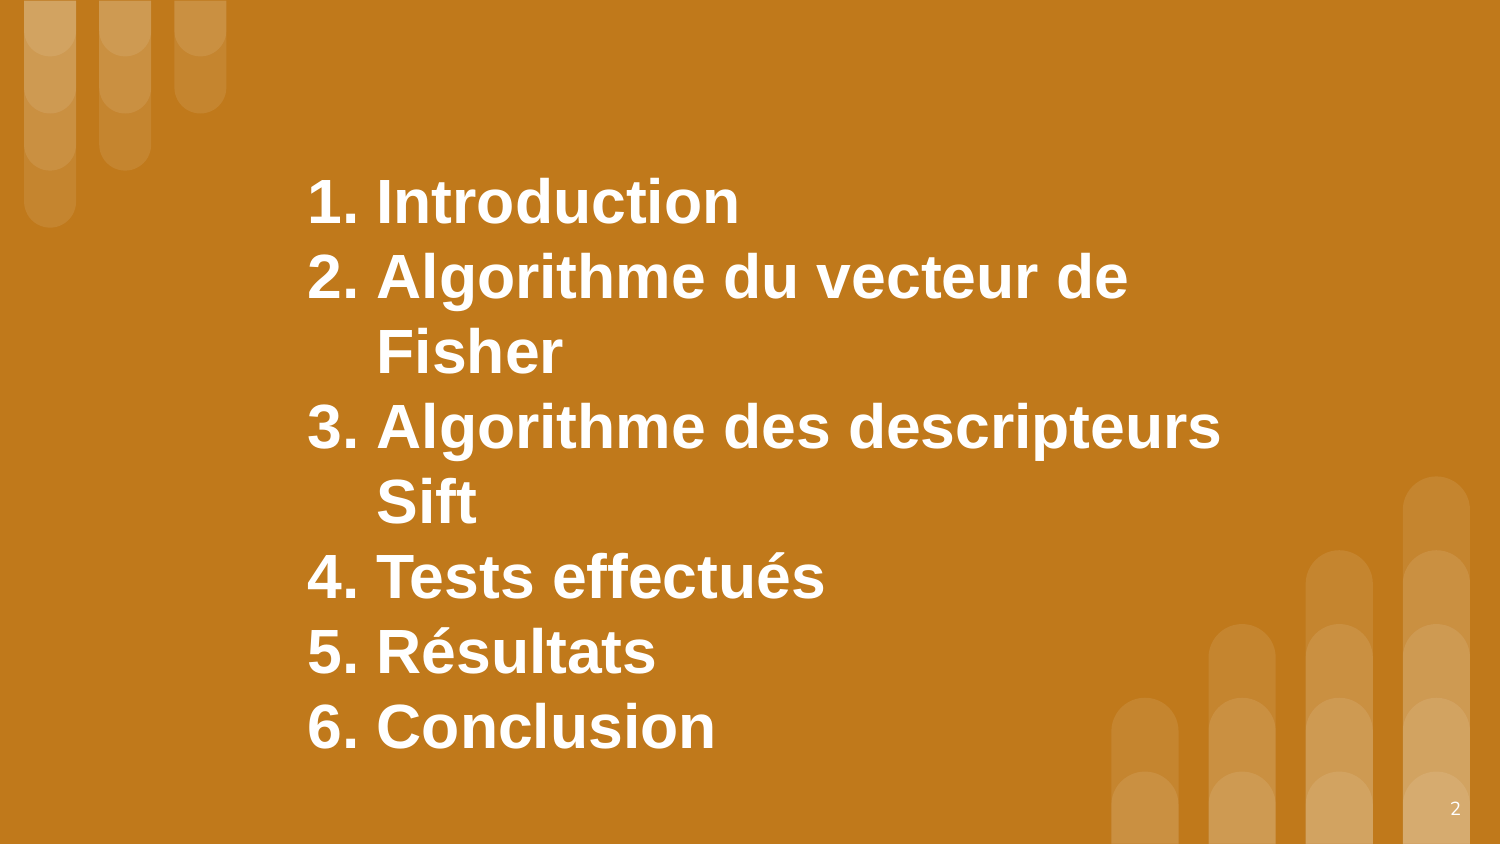

# Introduction
Algorithme du vecteur de Fisher
Algorithme des descripteurs Sift
Tests effectués
Résultats
Conclusion

2